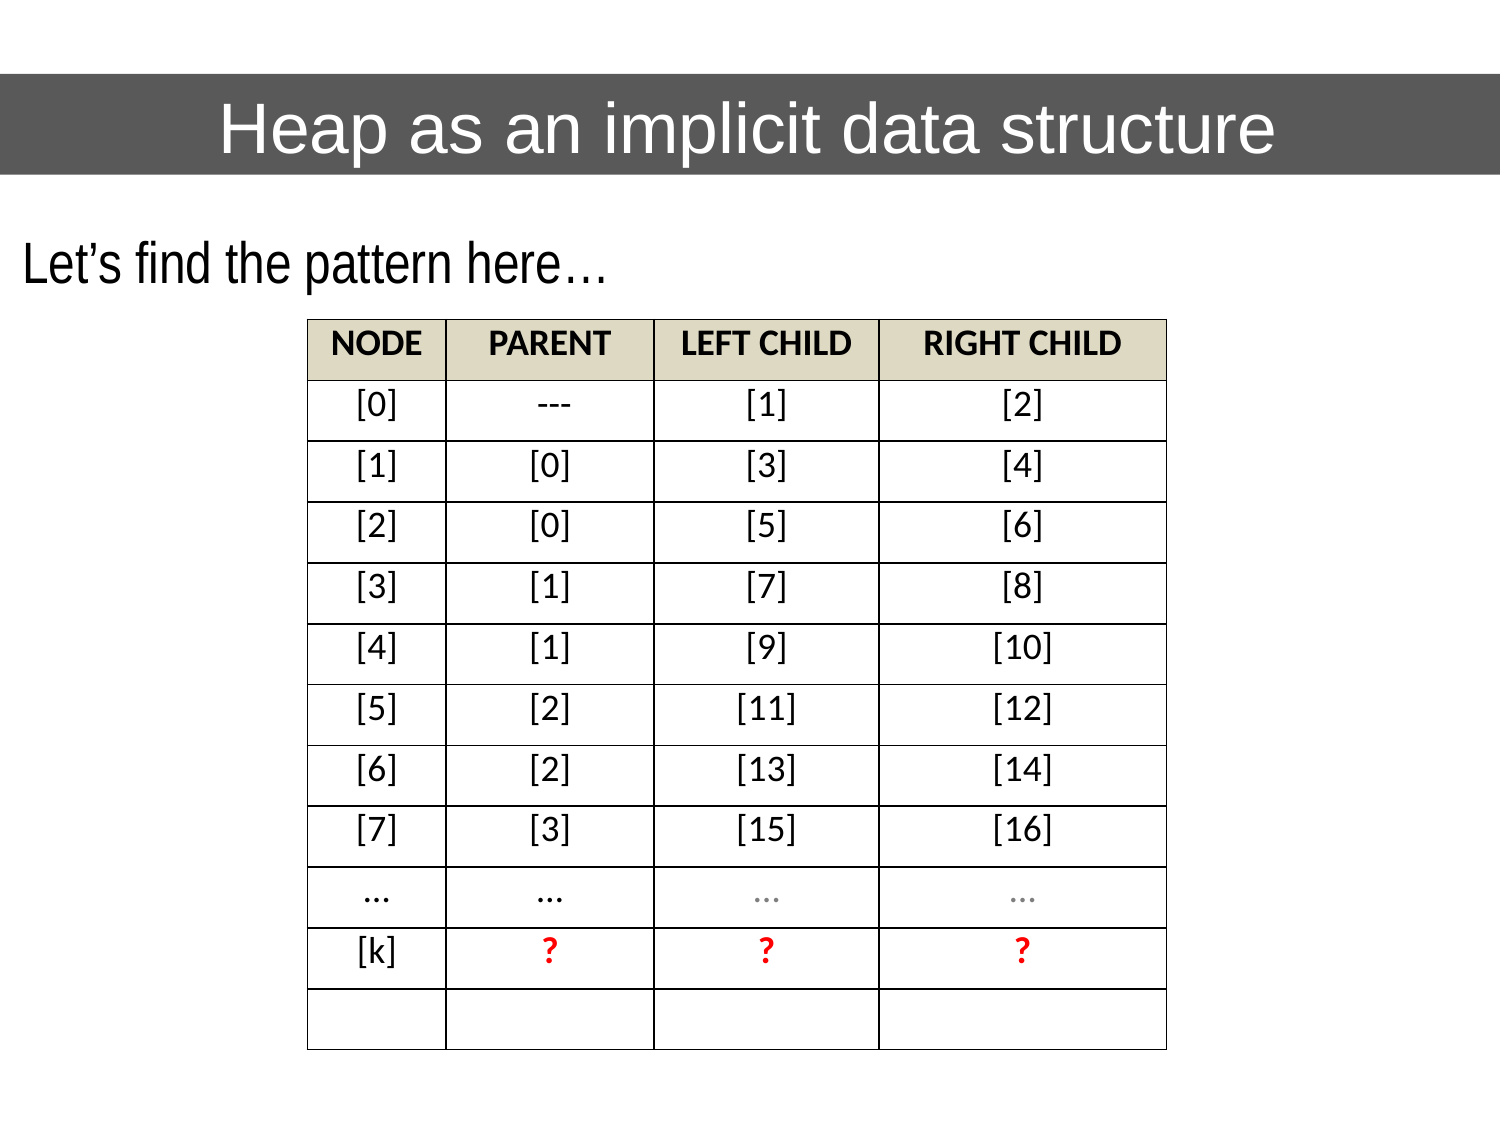

Heap as an implicit data structure
Let’s find the pattern here…
| NODE | PARENT | LEFT CHILD | RIGHT CHILD |
| --- | --- | --- | --- |
| [0] | --- | [1] | [2] |
| [1] | [0] | [3] | [4] |
| [2] | [0] | [5] | [6] |
| [3] | [1] | [7] | [8] |
| [4] | [1] | [9] | [10] |
| [5] | [2] | [11] | [12] |
| [6] | [2] | [13] | [14] |
| [7] | [3] | [15] | [16] |
| … | … | … | … |
| [k] | ? | ? | ? |
|  |  |  |  |